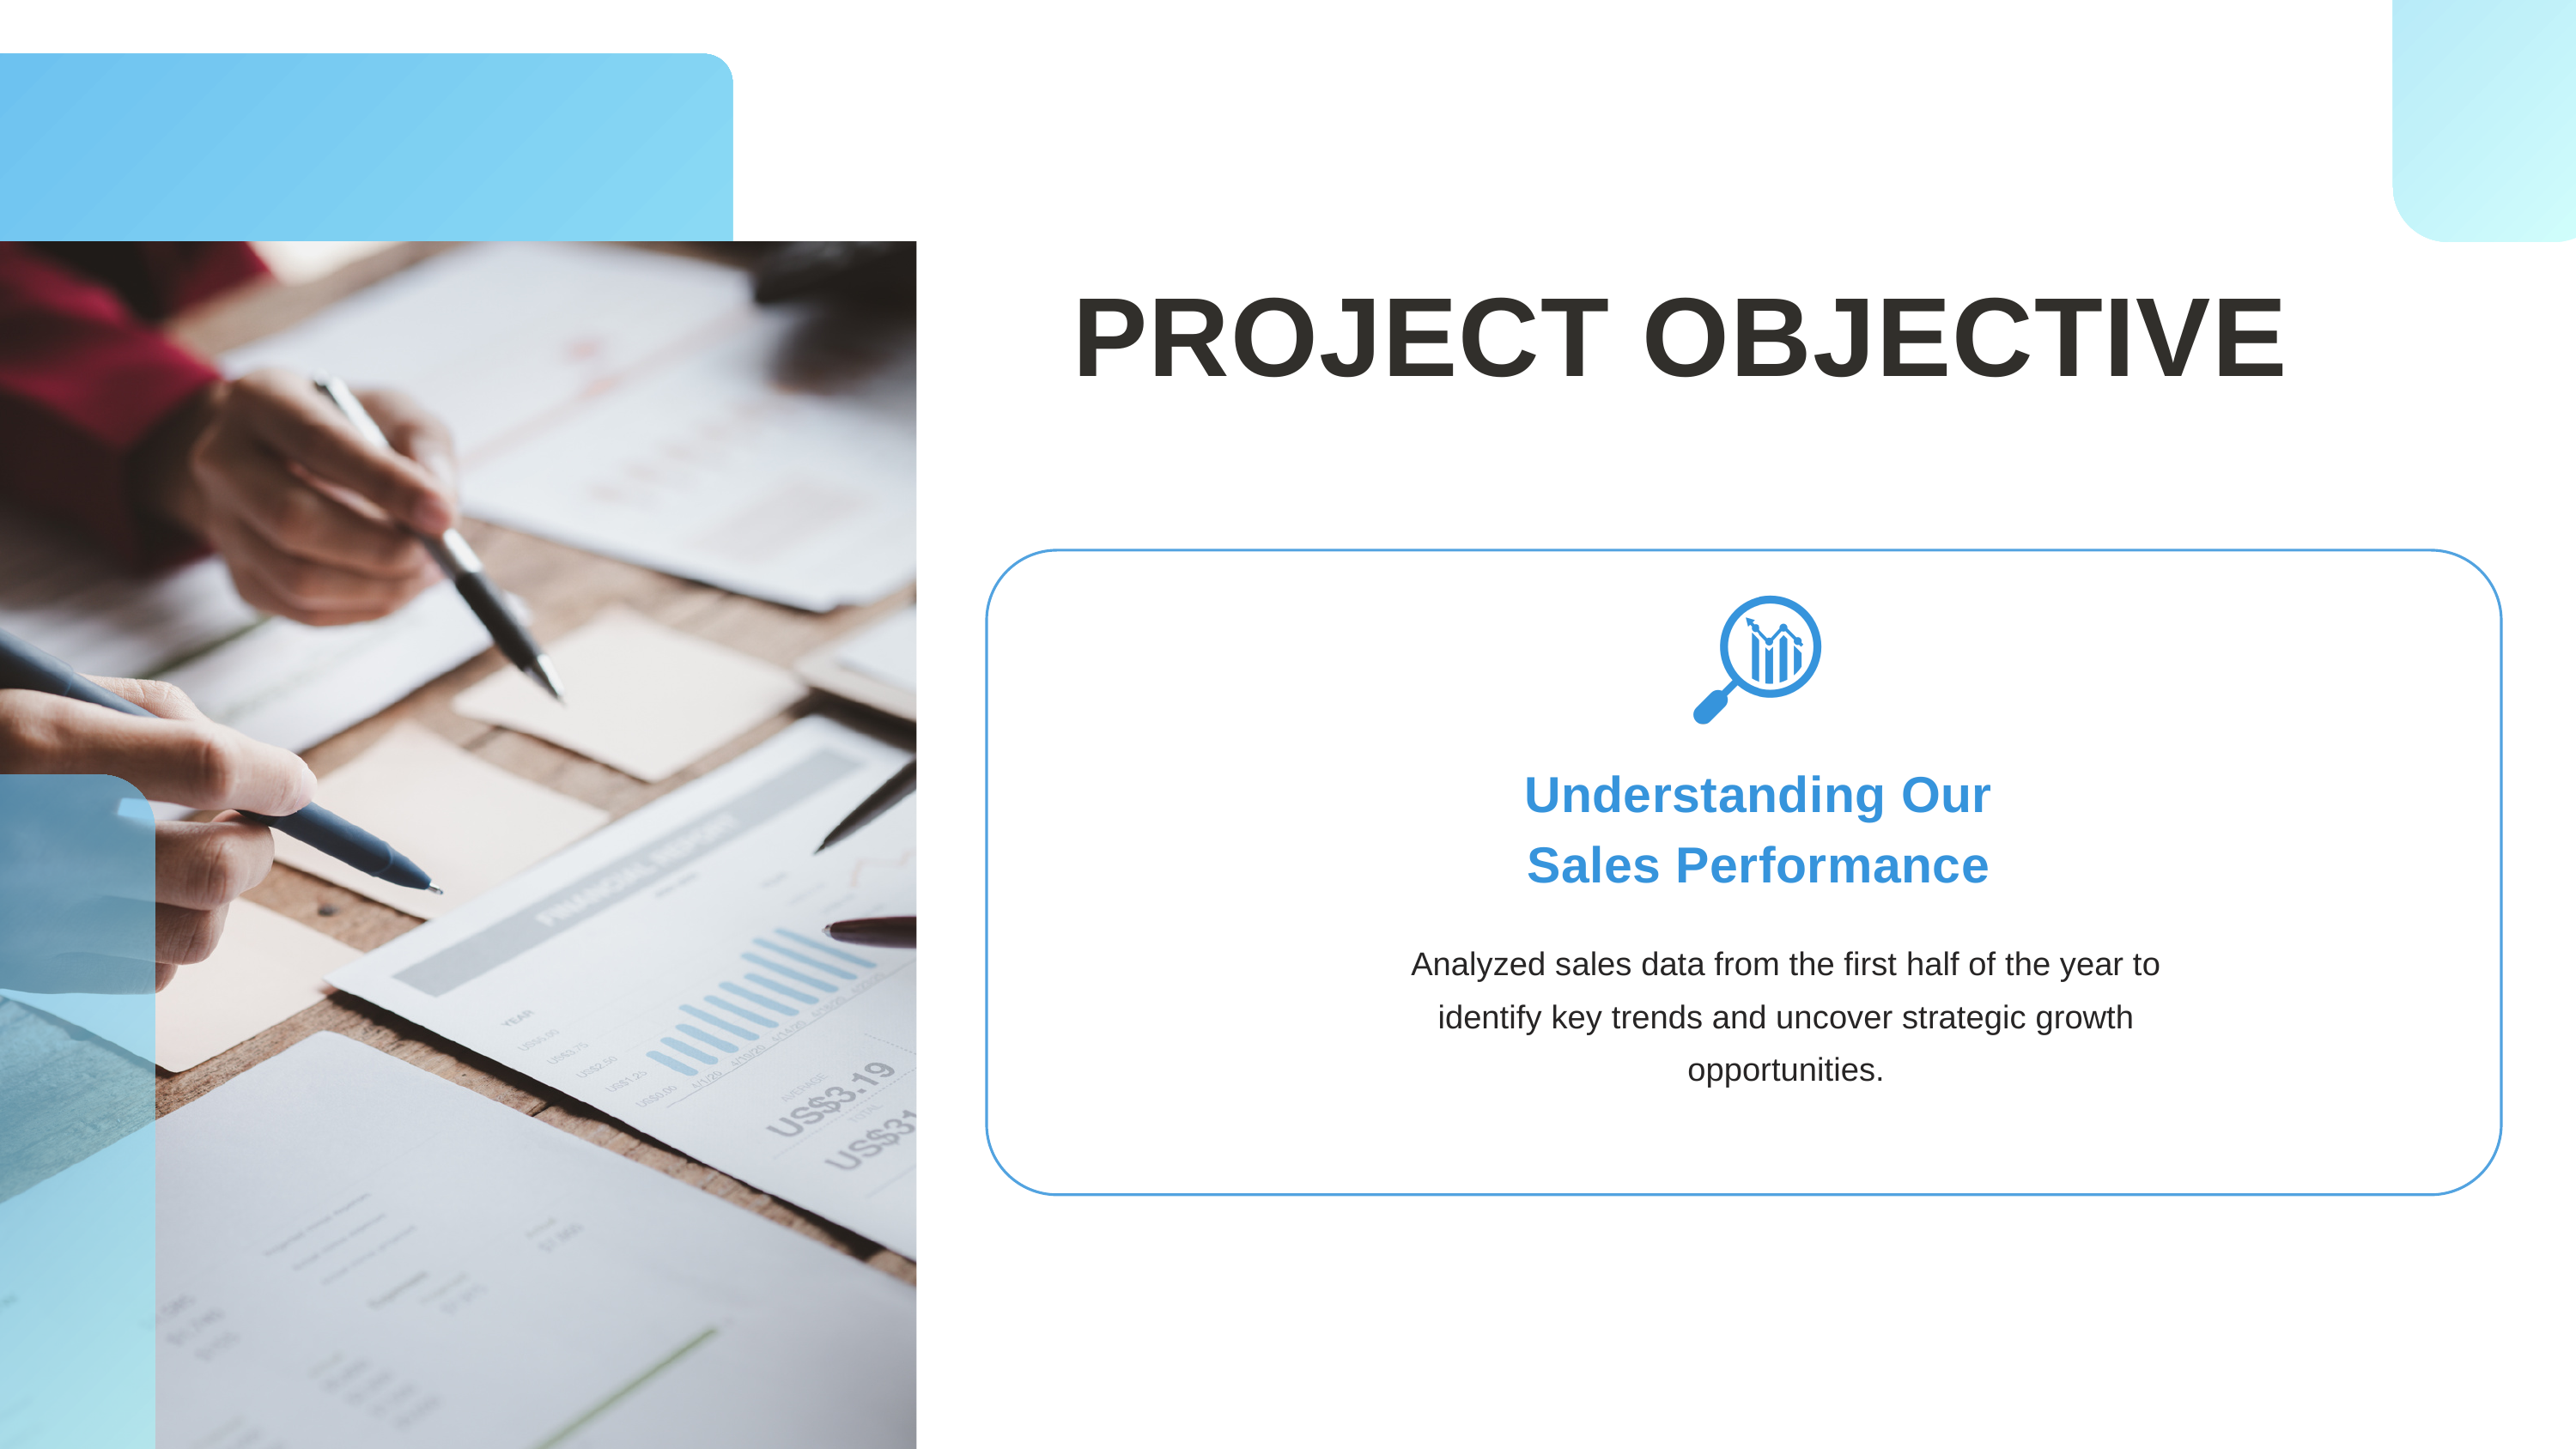

PROJECT OBJECTIVE

Understanding Our Sales Performance
Analyzed sales data from the first half of the year to identify key trends and uncover strategic growth opportunities.